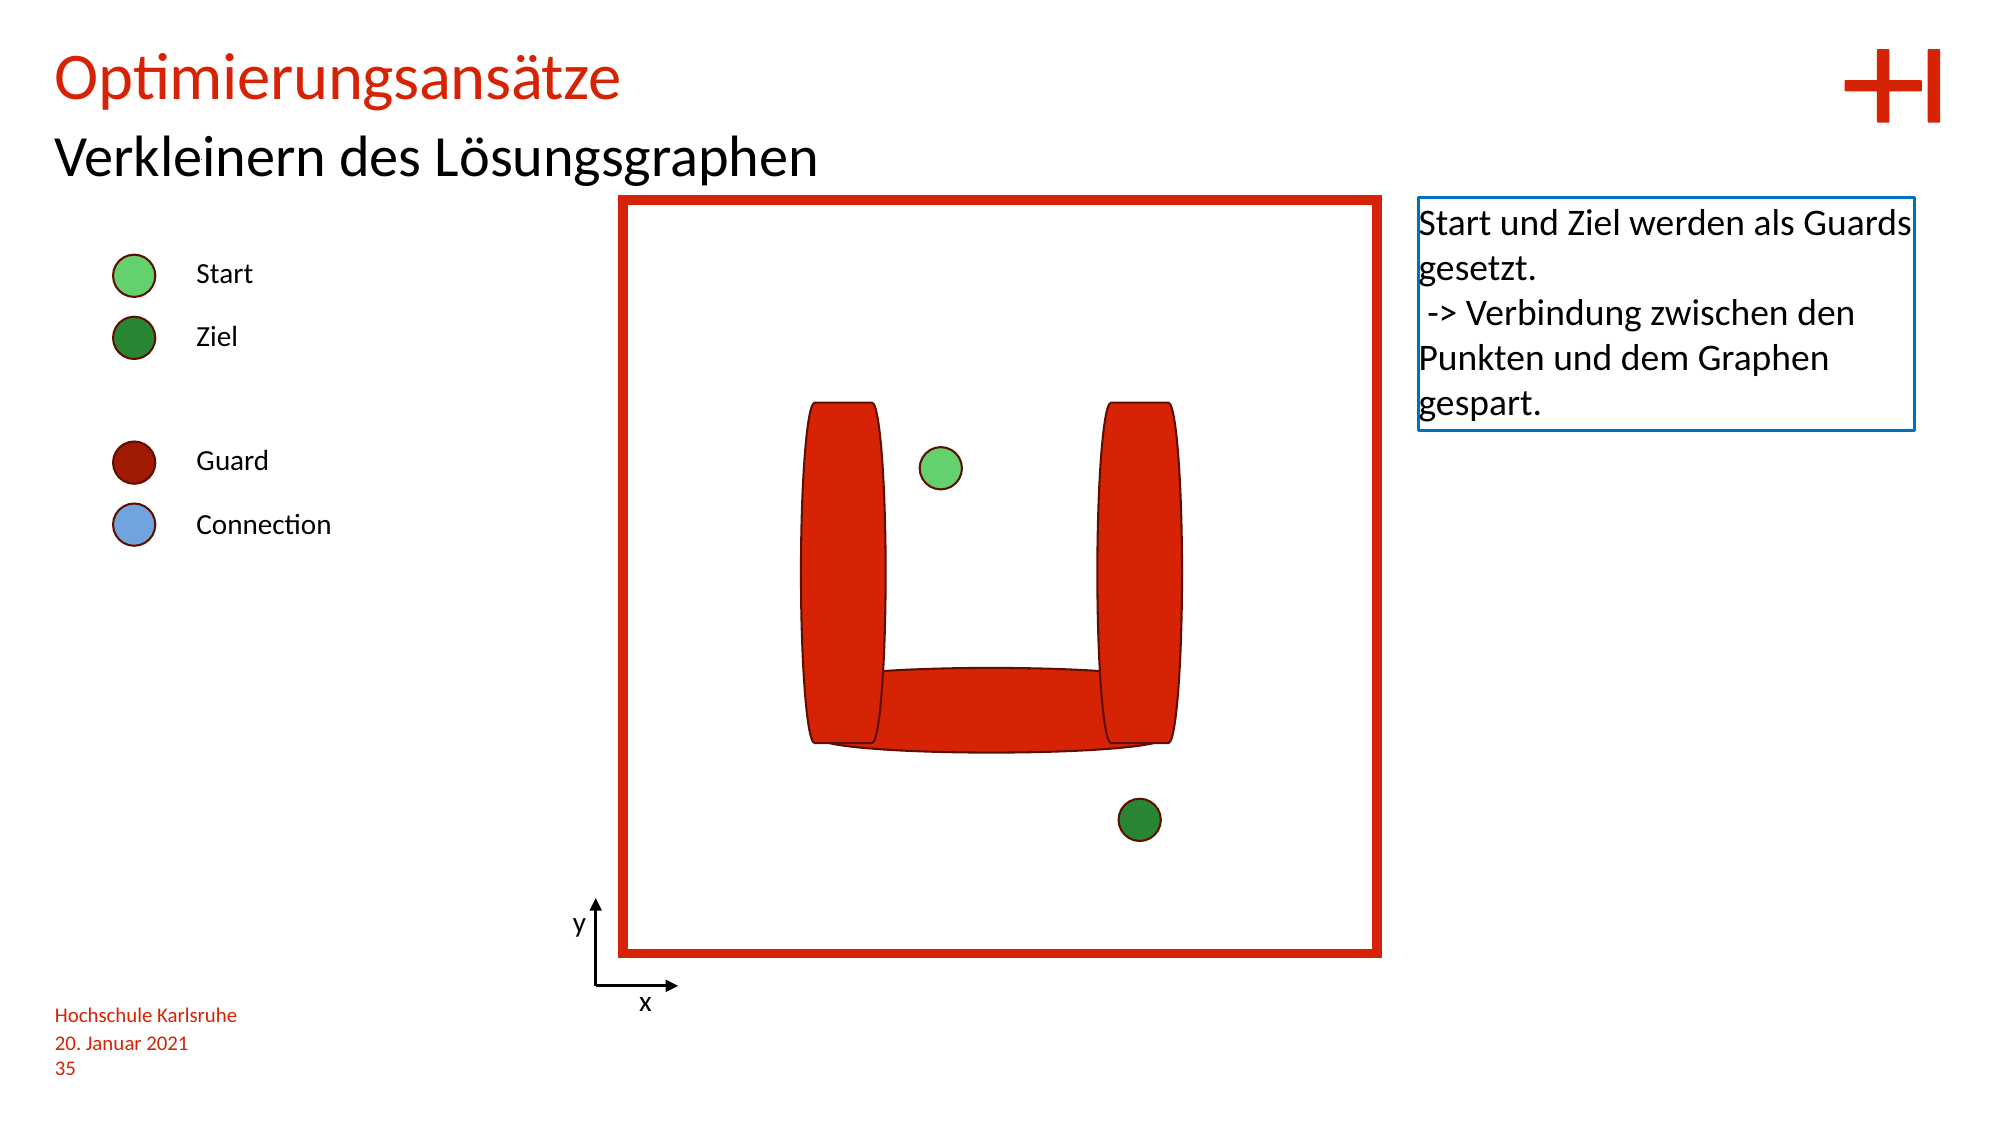

Optimierungsansätze
Verkleinern des Lösungsgraphen

Start und Ziel werden als Guards
gesetzt.
 -> Verbindung zwischen den
Punkten und dem Graphen
gespart.

Start

Ziel

Guard

Connection

y
x
Hochschule Karlsruhe
20. Januar 2021
35